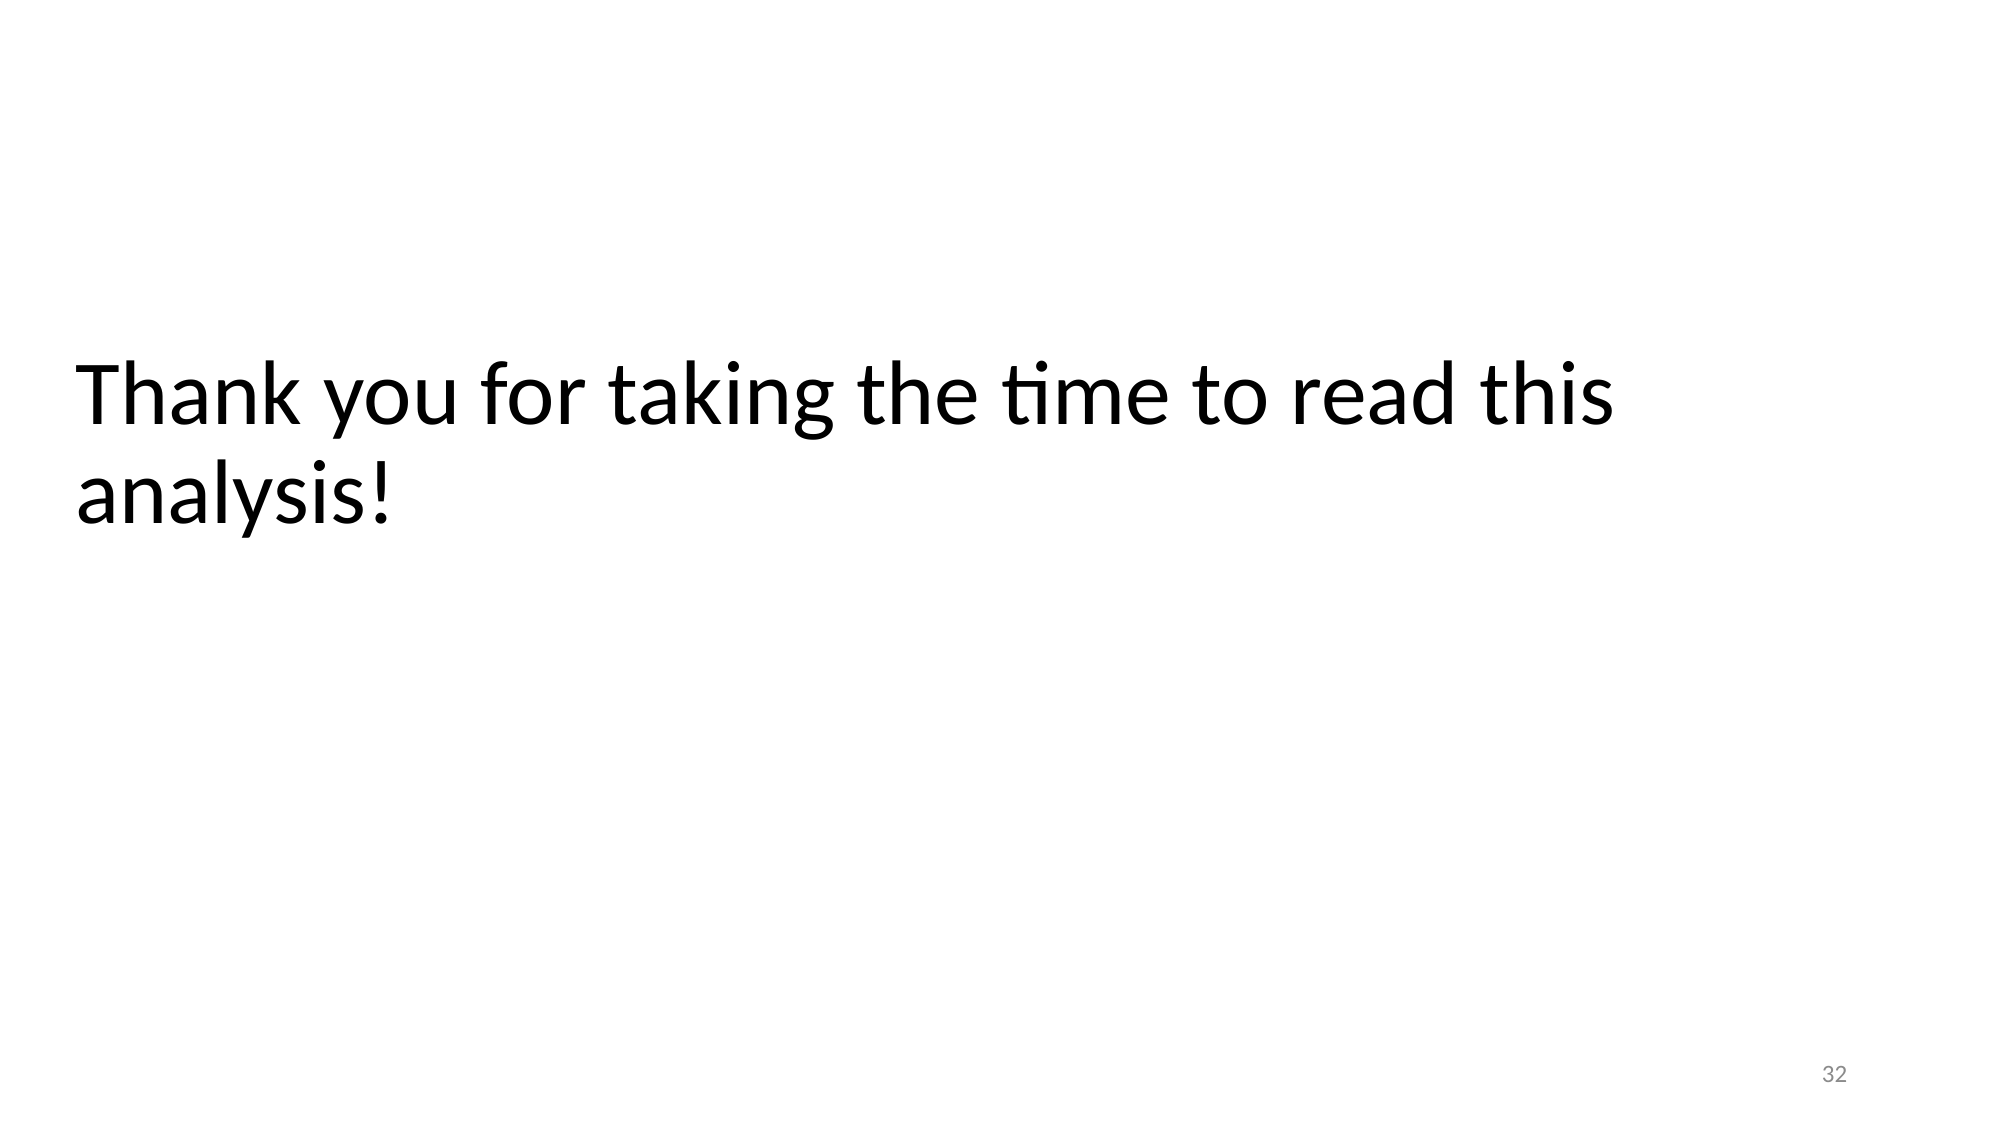

# Thank you for taking the time to read this analysis!
32